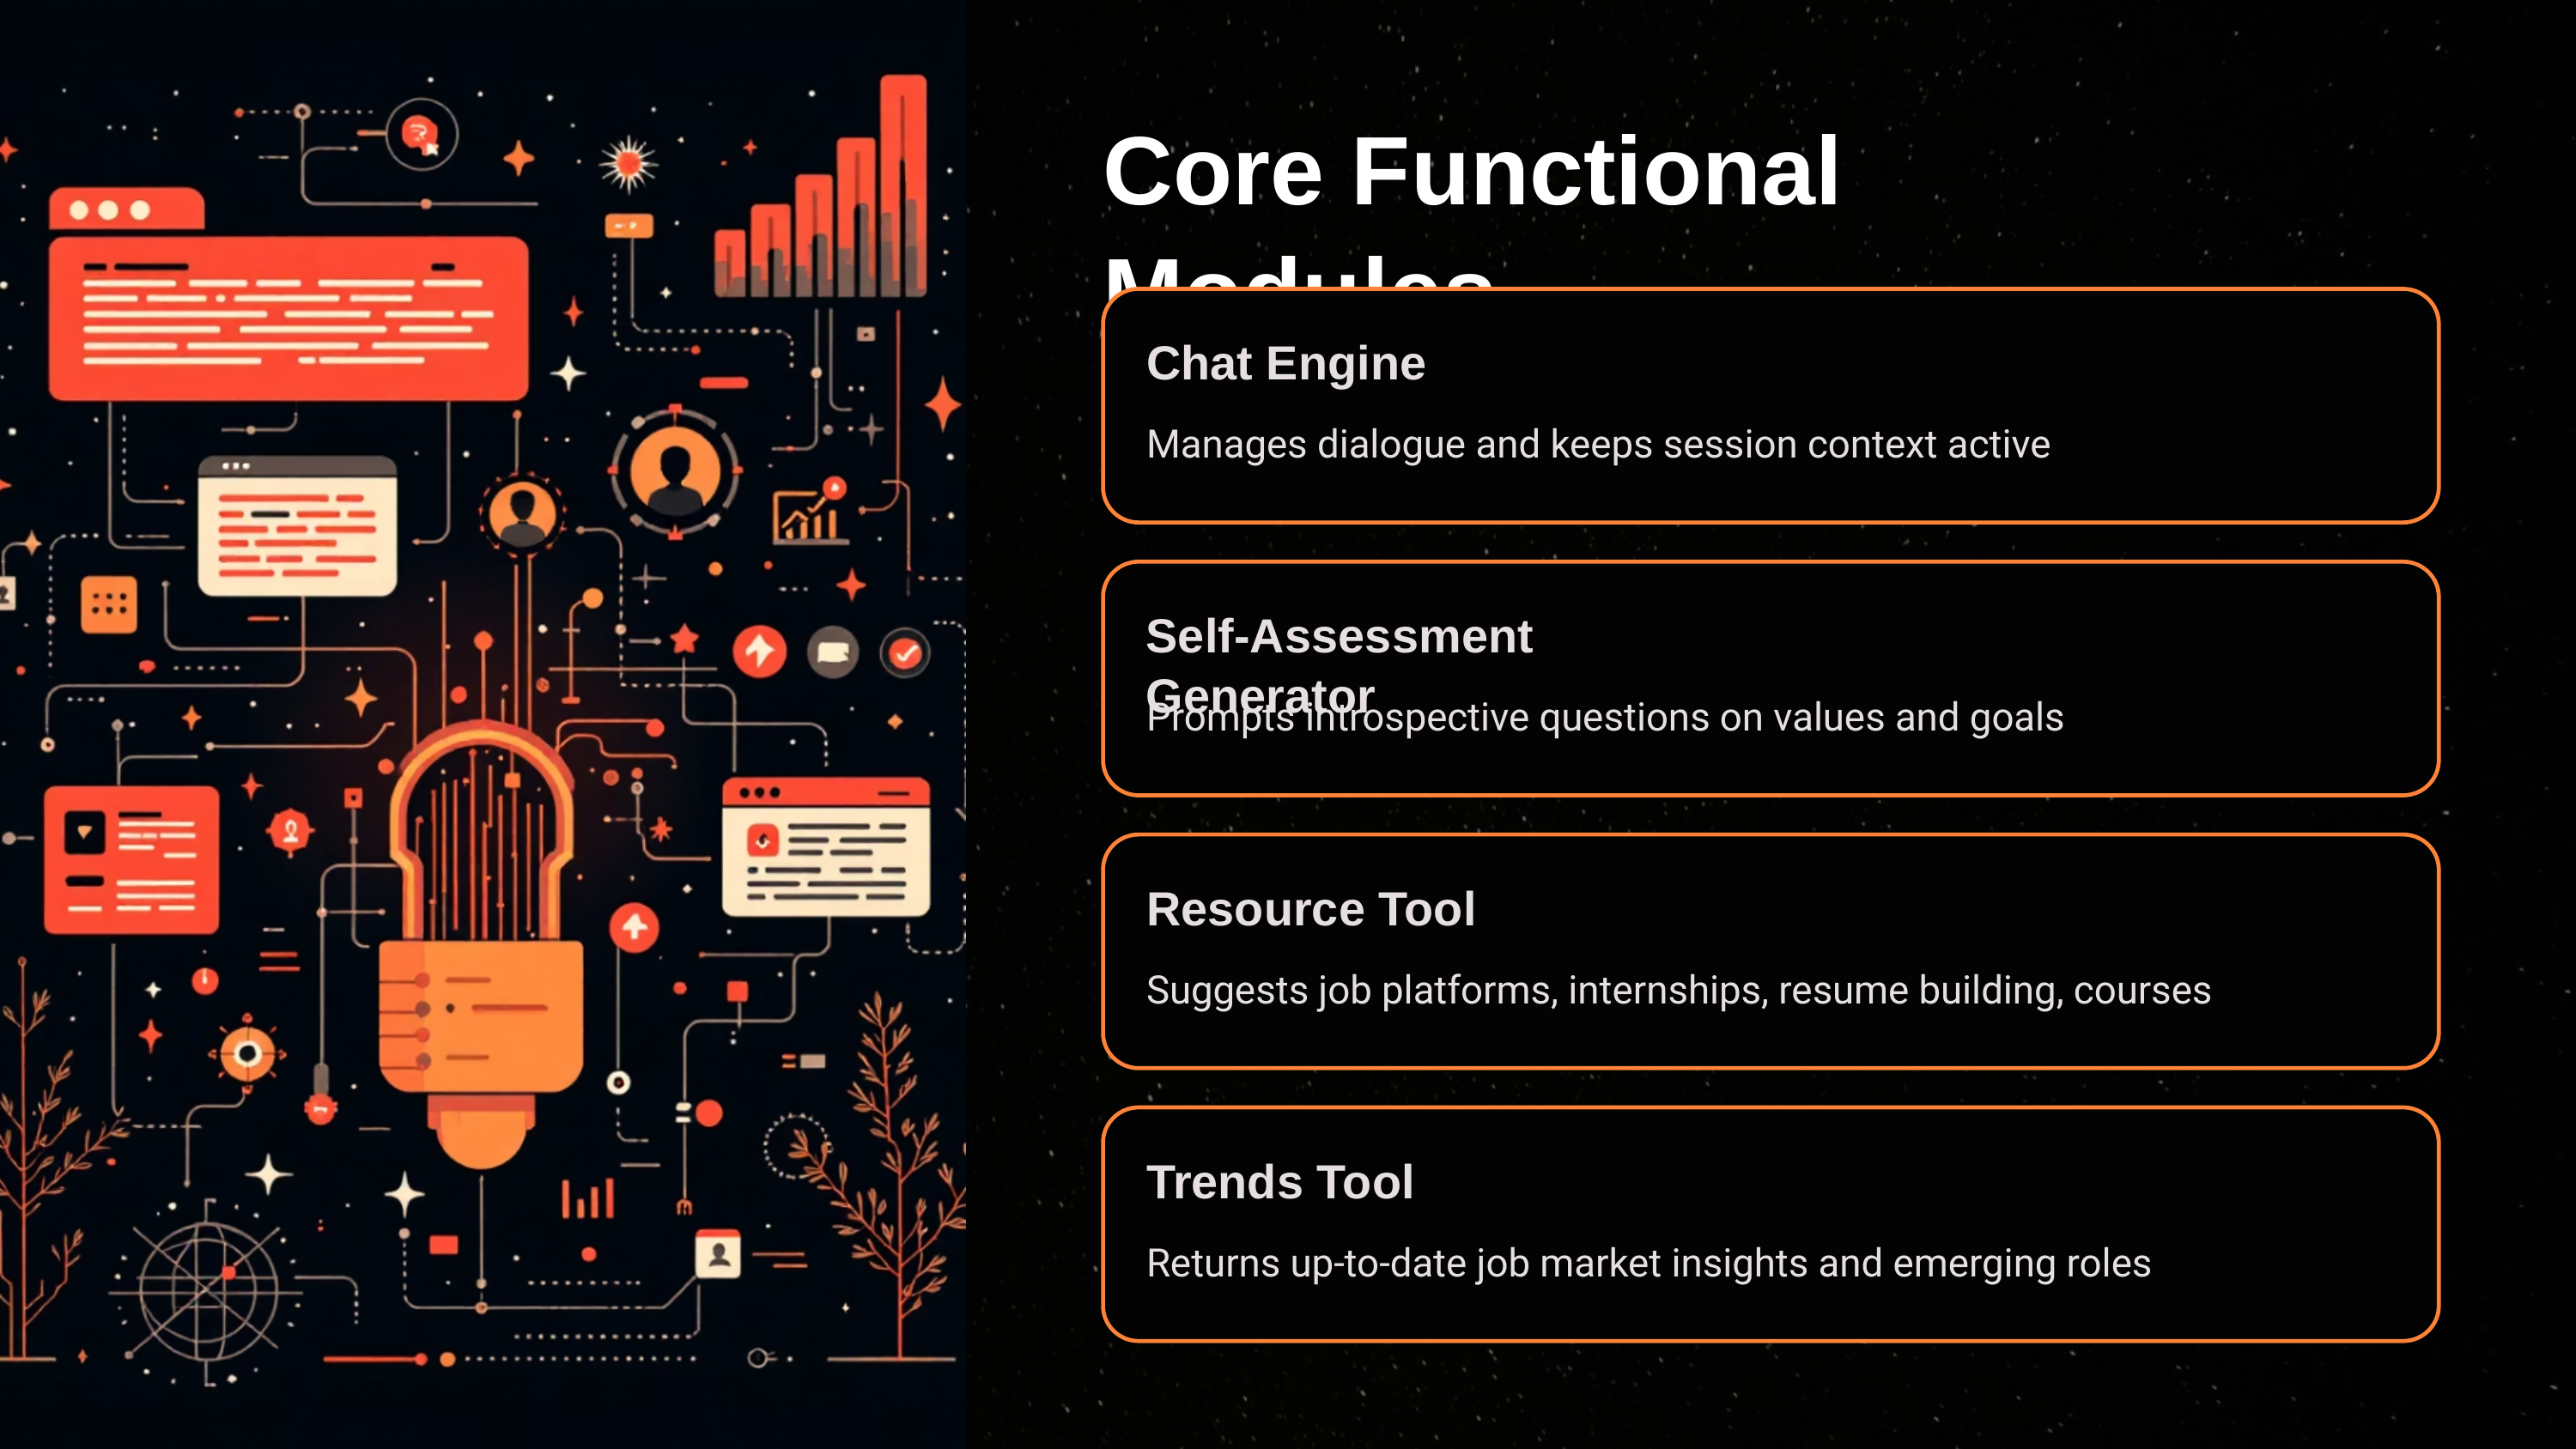

Core Functional Modules

Chat Engine
Manages dialogue and keeps session context active

Self-Assessment Generator
Prompts introspective questions on values and goals

Resource Tool
Suggests job platforms, internships, resume building, courses

Trends Tool
Returns up-to-date job market insights and emerging roles